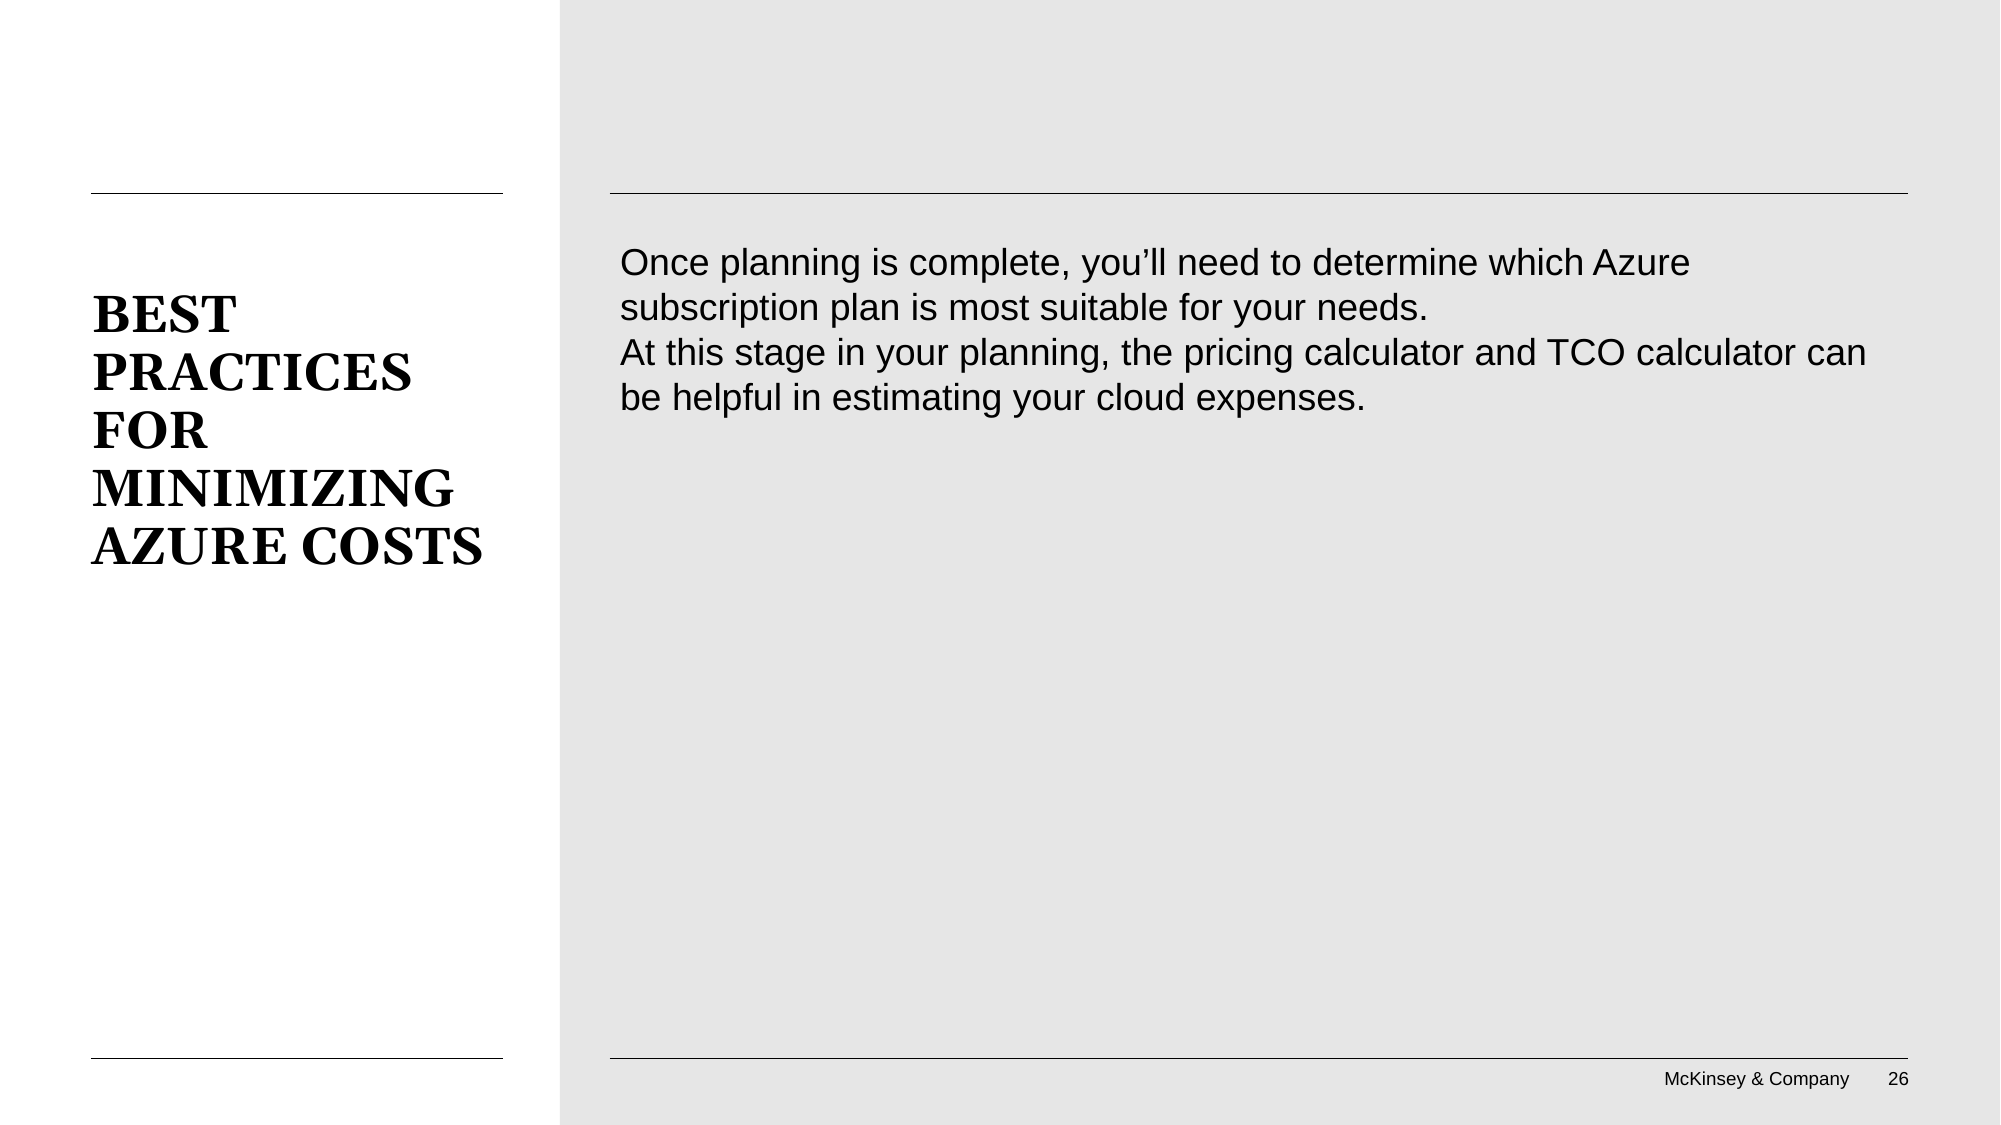

Once planning is complete, you’ll need to determine which Azure subscription plan is most suitable for your needs.
At this stage in your planning, the pricing calculator and TCO calculator can be helpful in estimating your cloud expenses.
# Best practices for minimizing Azure costs